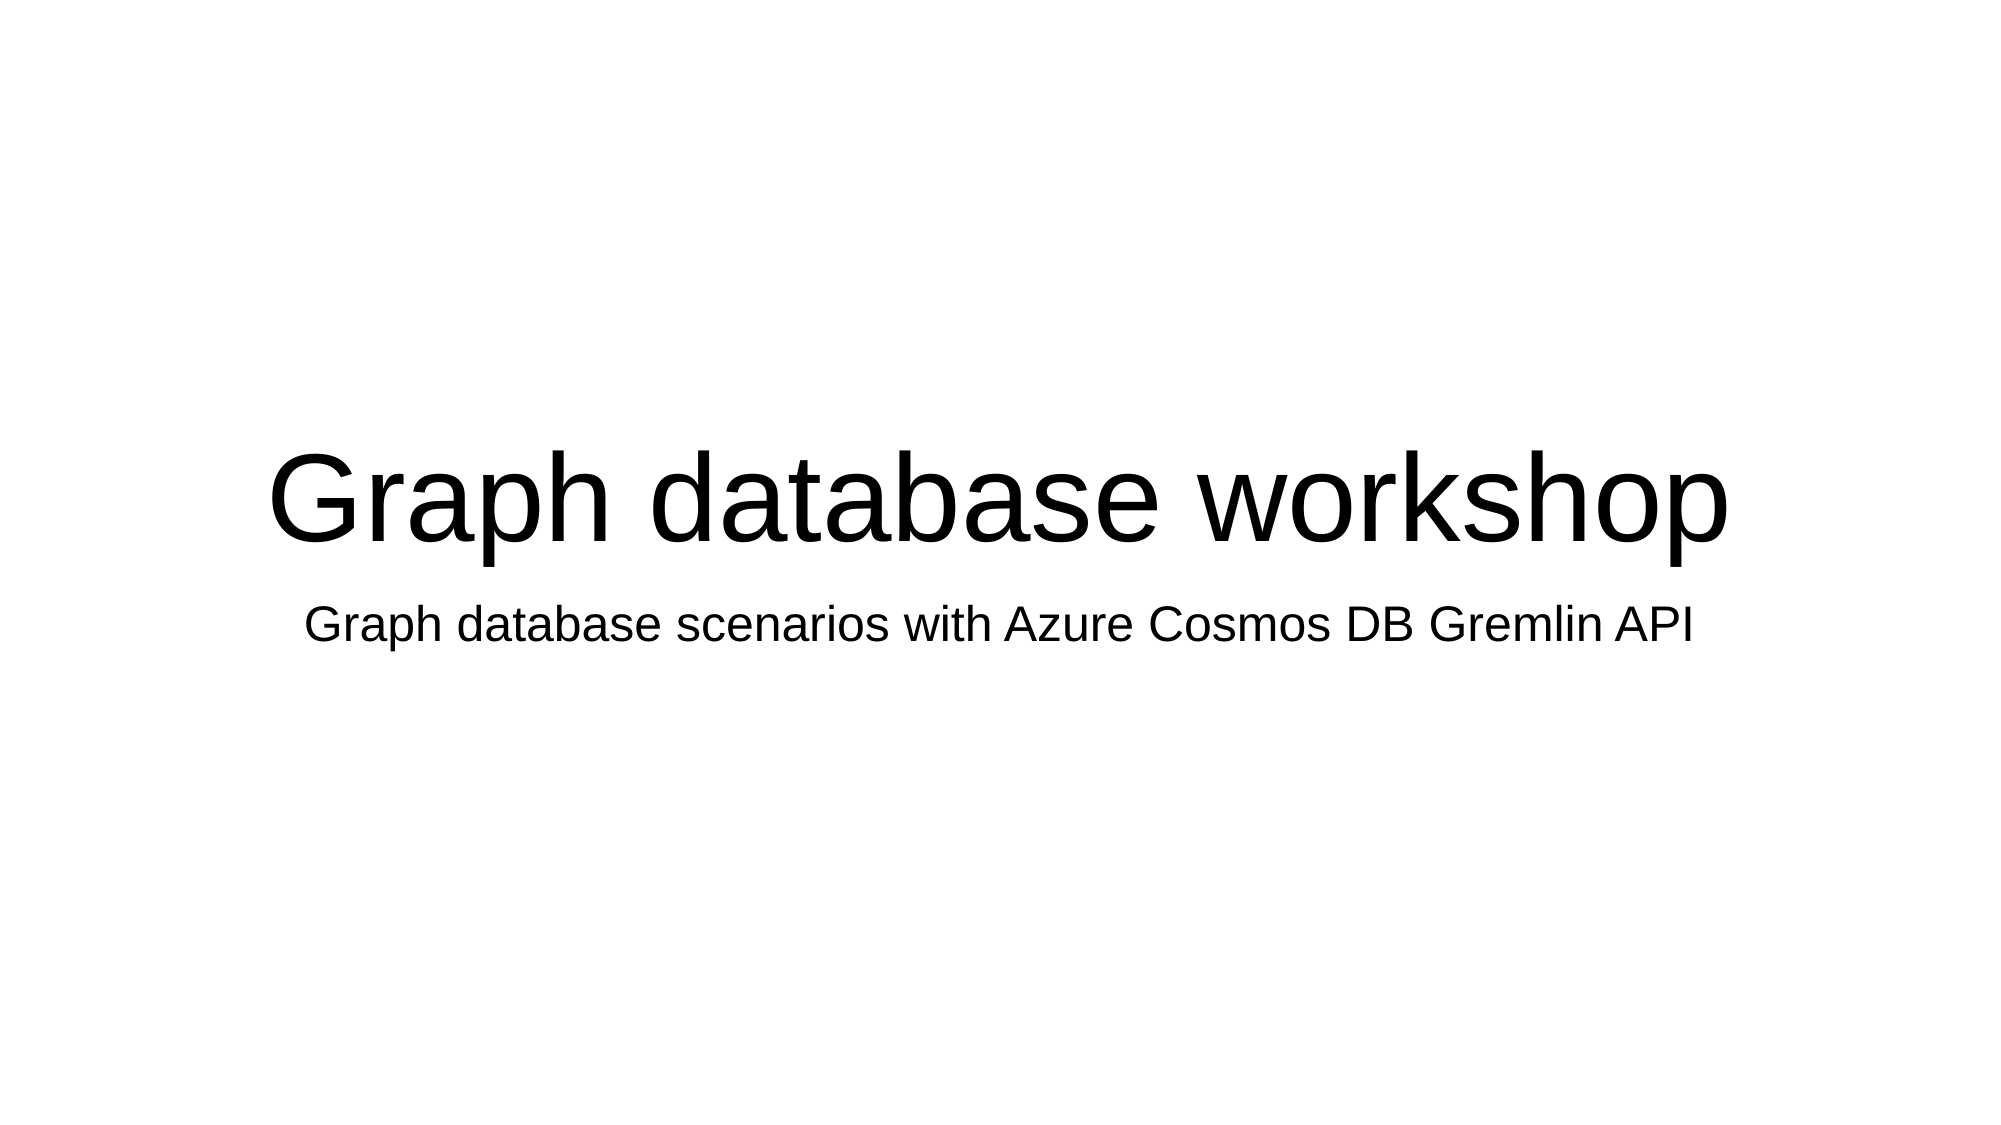

# Graph database workshop
Graph database scenarios with Azure Cosmos DB Gremlin API